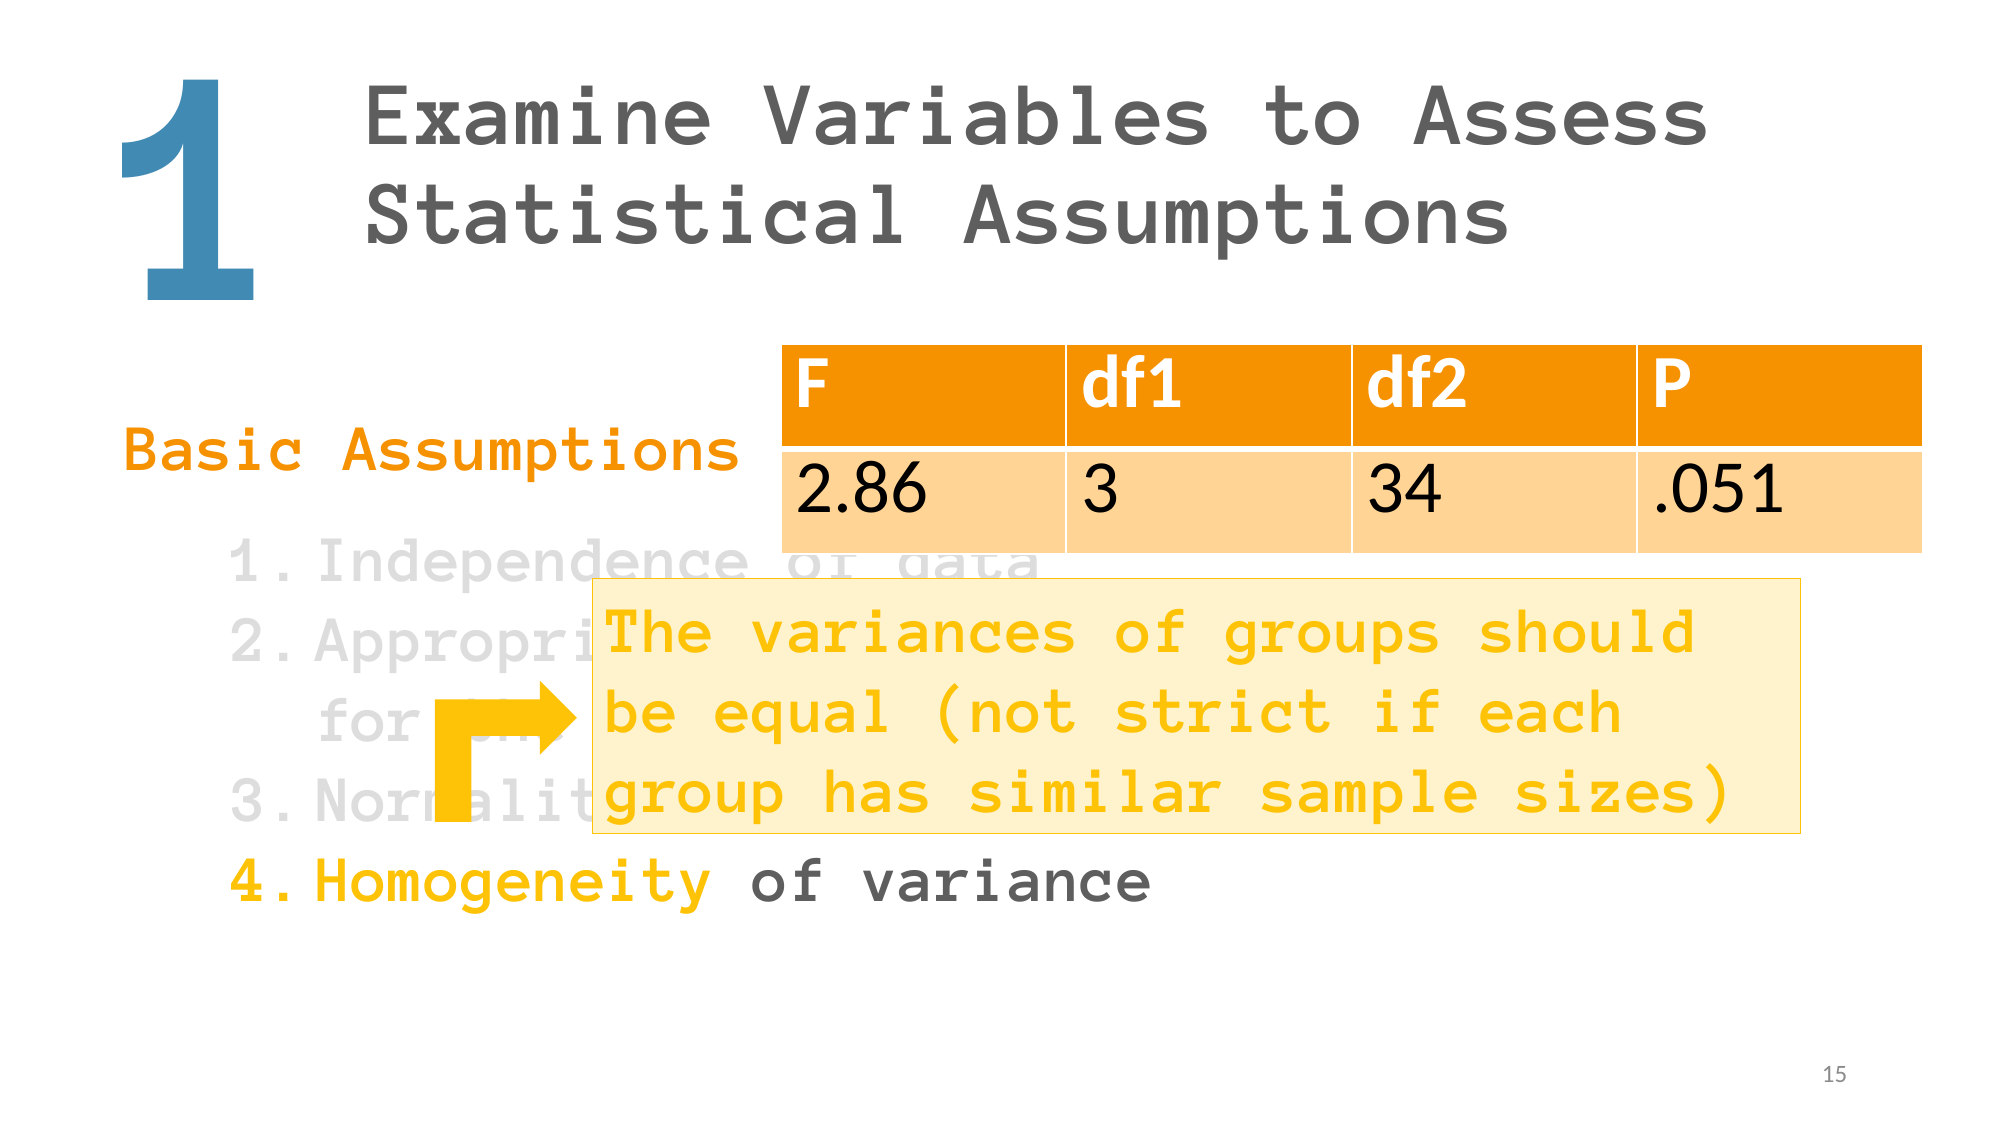

1
# Examine Variables to Assess Statistical Assumptions
| F | df1 | df2 | P |
| --- | --- | --- | --- |
| 2.86 | 3 | 34 | .051 |
Basic Assumptions
Independence of data
Appropriate measurement of variables for the analysis
Normality of distributions
Homogeneity of variance
The variances of groups should be equal (not strict if each group has similar sample sizes)

15